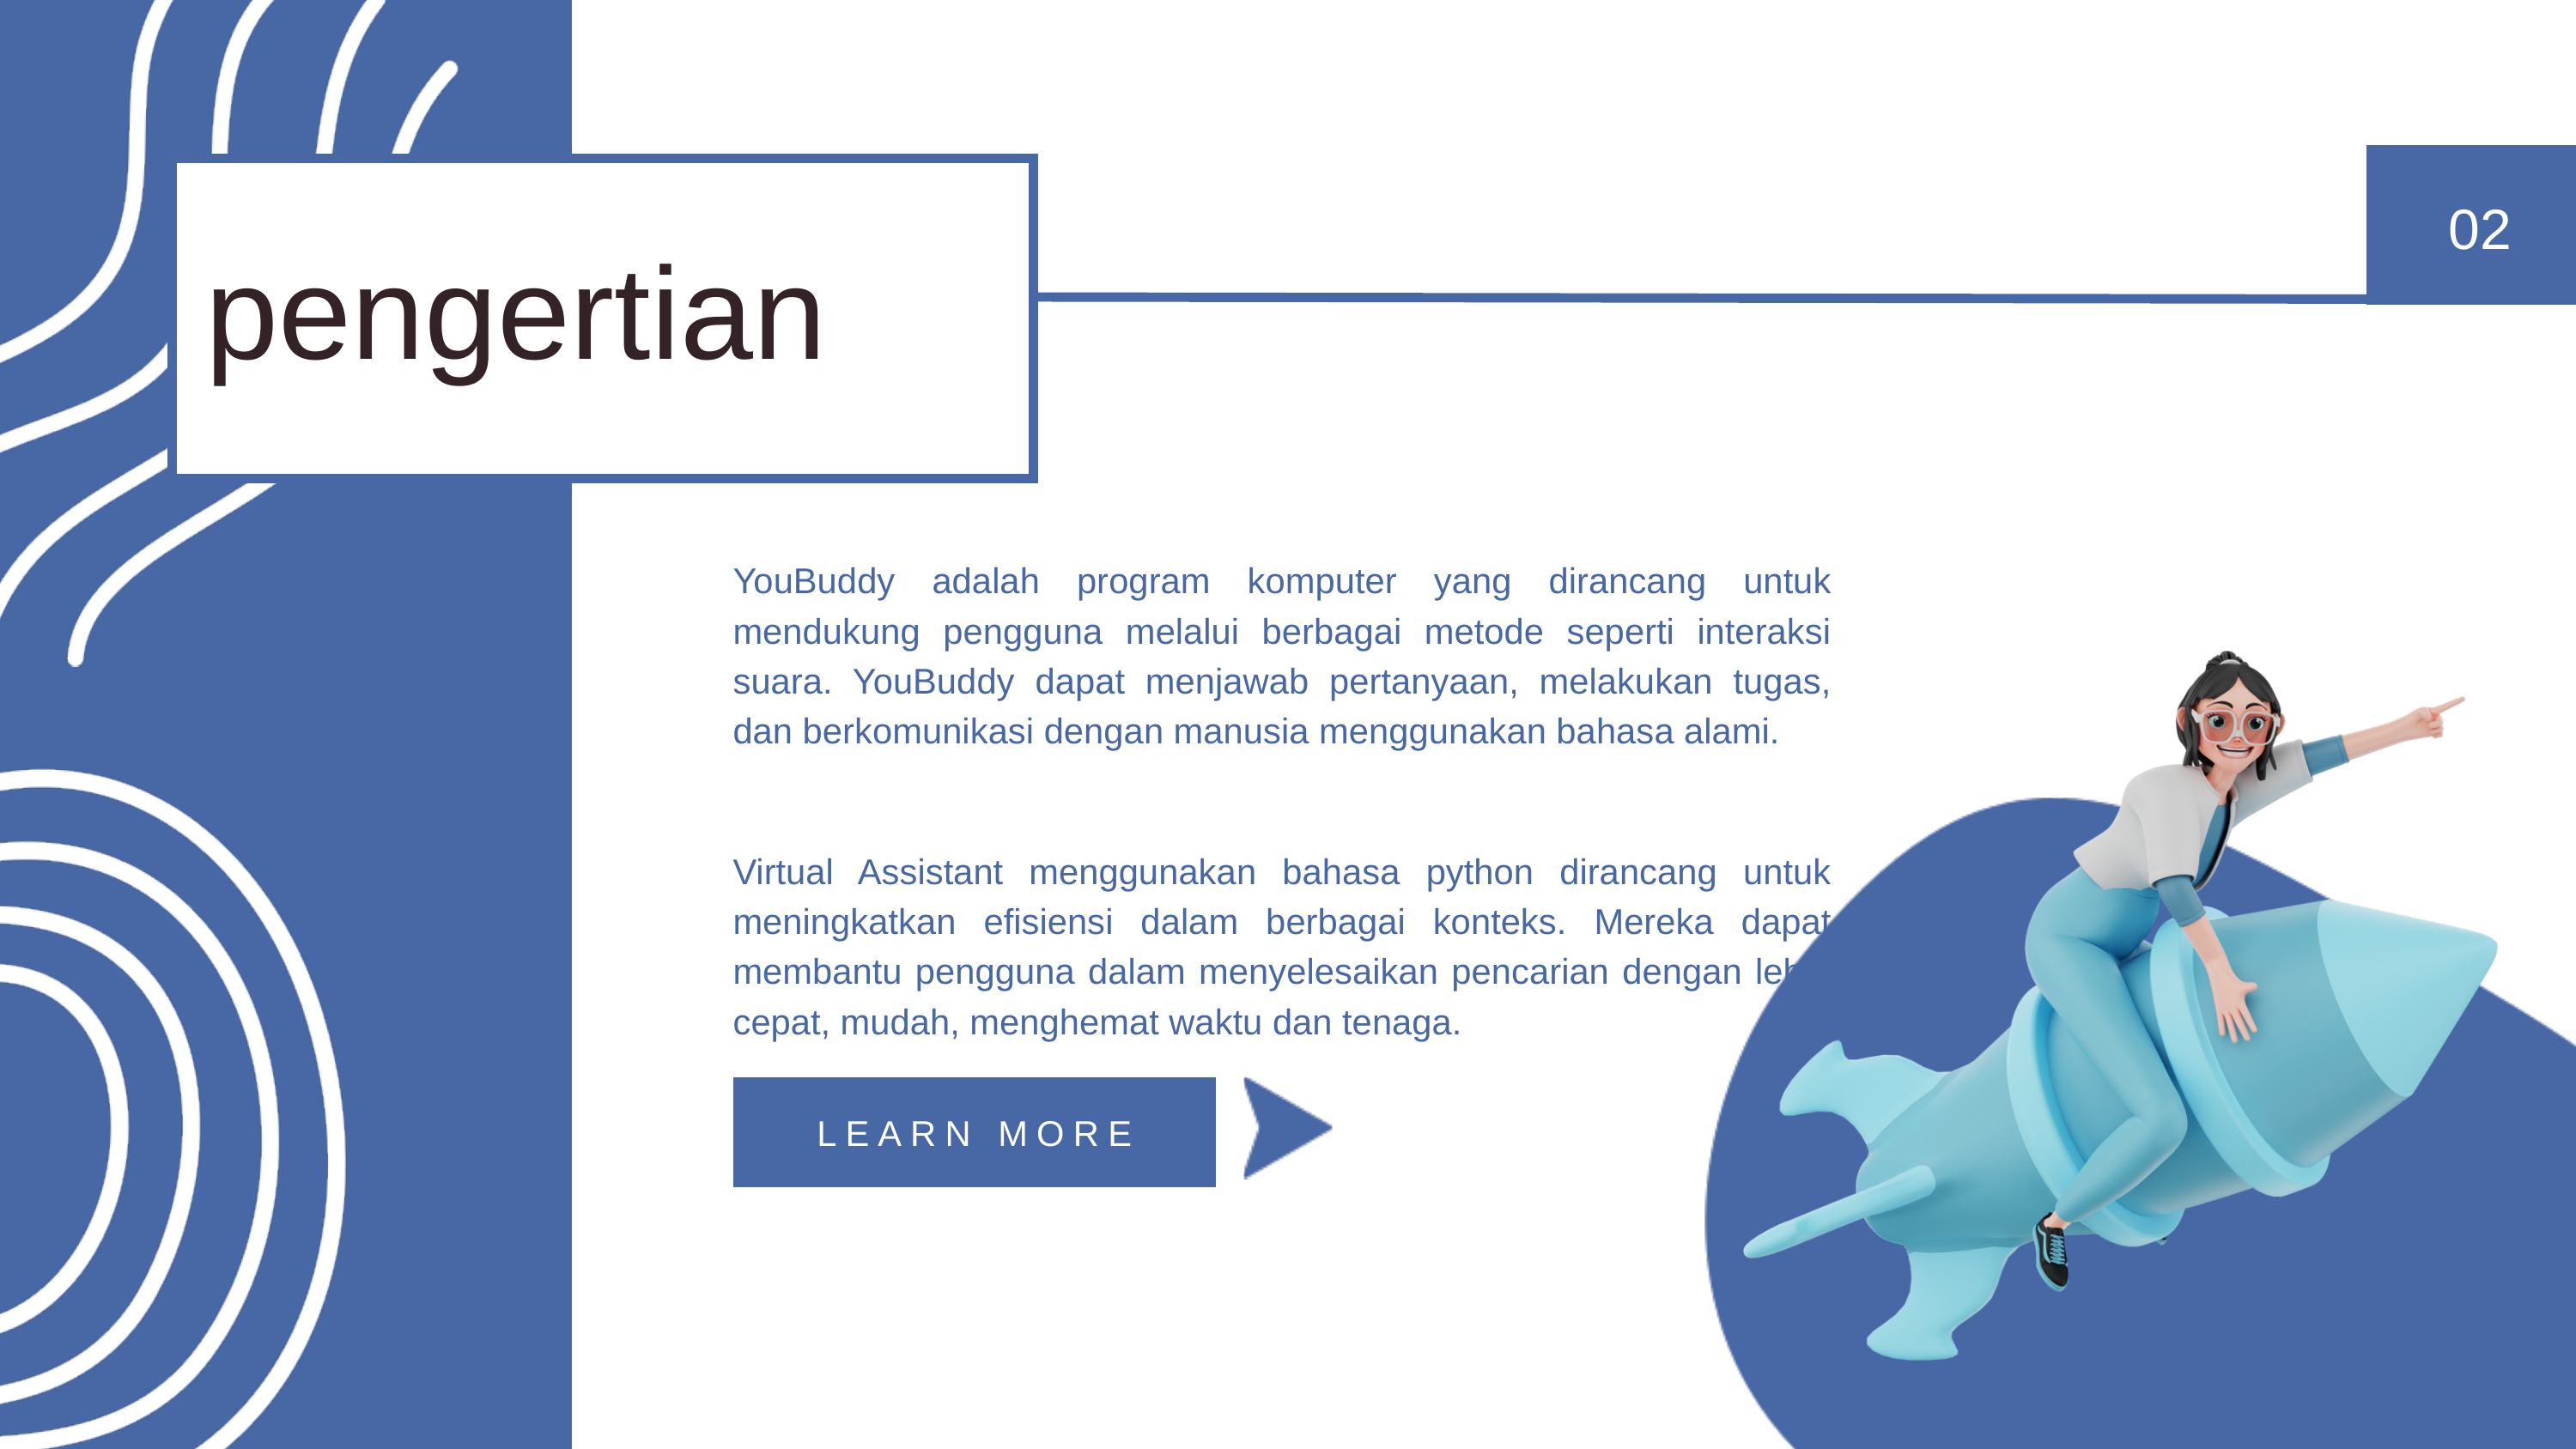

02
pengertian

YouBuddy adalah program komputer yang dirancang untuk mendukung pengguna melalui berbagai metode seperti interaksi suara. YouBuddy dapat menjawab pertanyaan, melakukan tugas, dan berkomunikasi dengan manusia menggunakan bahasa alami.

Virtual Assistant menggunakan bahasa python dirancang untuk meningkatkan efisiensi dalam berbagai konteks. Mereka dapat membantu pengguna dalam menyelesaikan pencarian dengan lebih cepat, mudah, menghemat waktu dan tenaga.

LEARN MORE